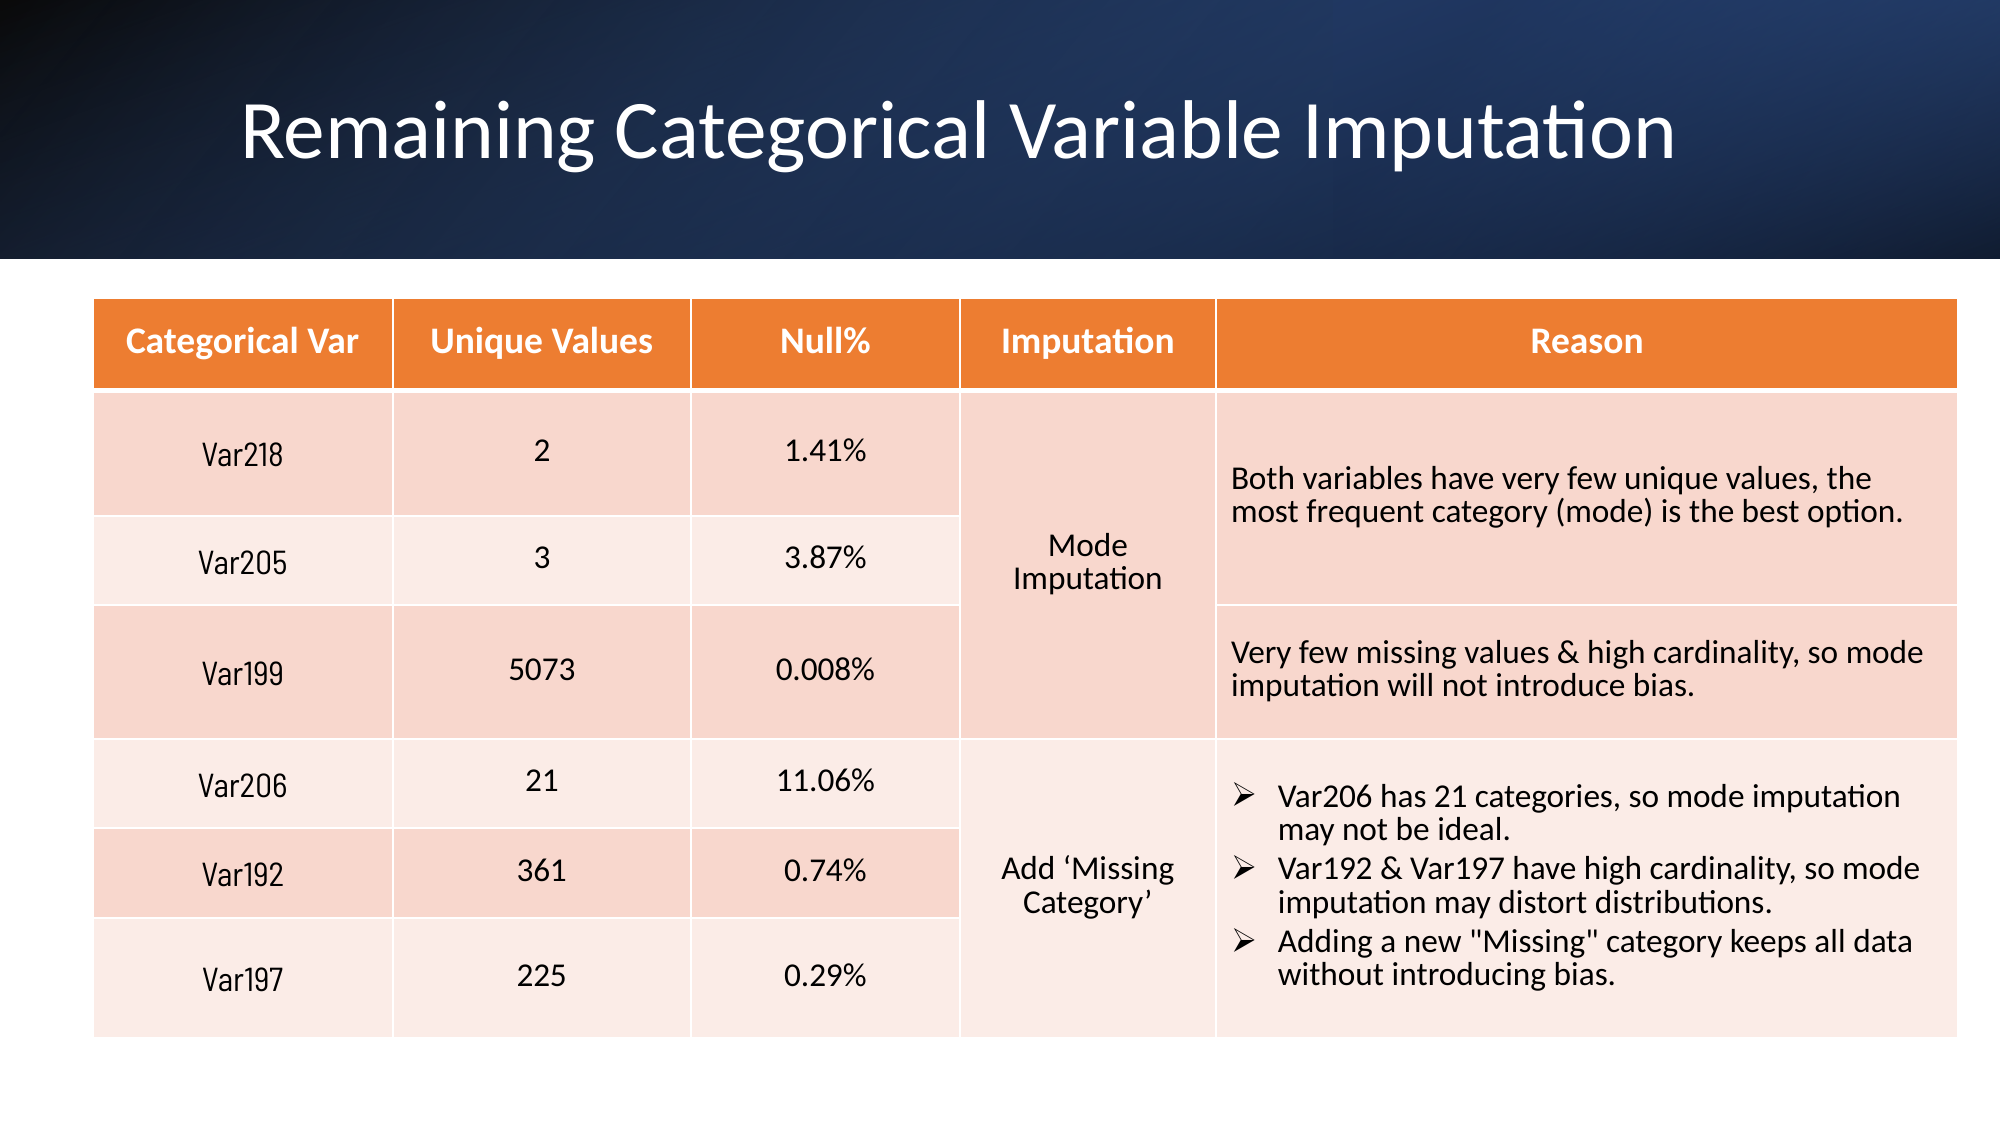

Remaining Categorical Variable Imputation
| Categorical Var | Unique Values | Null% | Imputation | Reason |
| --- | --- | --- | --- | --- |
| Var218 | 2 | 1.41% | Mode Imputation | Both variables have very few unique values, the most frequent category (mode) is the best option. |
| Var205 | 3 | 3.87% |  |  |
| Var199 | 5073 | 0.008% |  | Very few missing values & high cardinality, so mode imputation will not introduce bias. |
| Var206 | 21 | 11.06% | Add ‘Missing Category’ | Var206 has 21 categories, so mode imputation may not be ideal. Var192 & Var197 have high cardinality, so mode imputation may distort distributions. Adding a new "Missing" category keeps all data without introducing bias. |
| Var192 | 361 | 0.74% |  |  |
| Var197 | 225 | 0.29% |  |  |